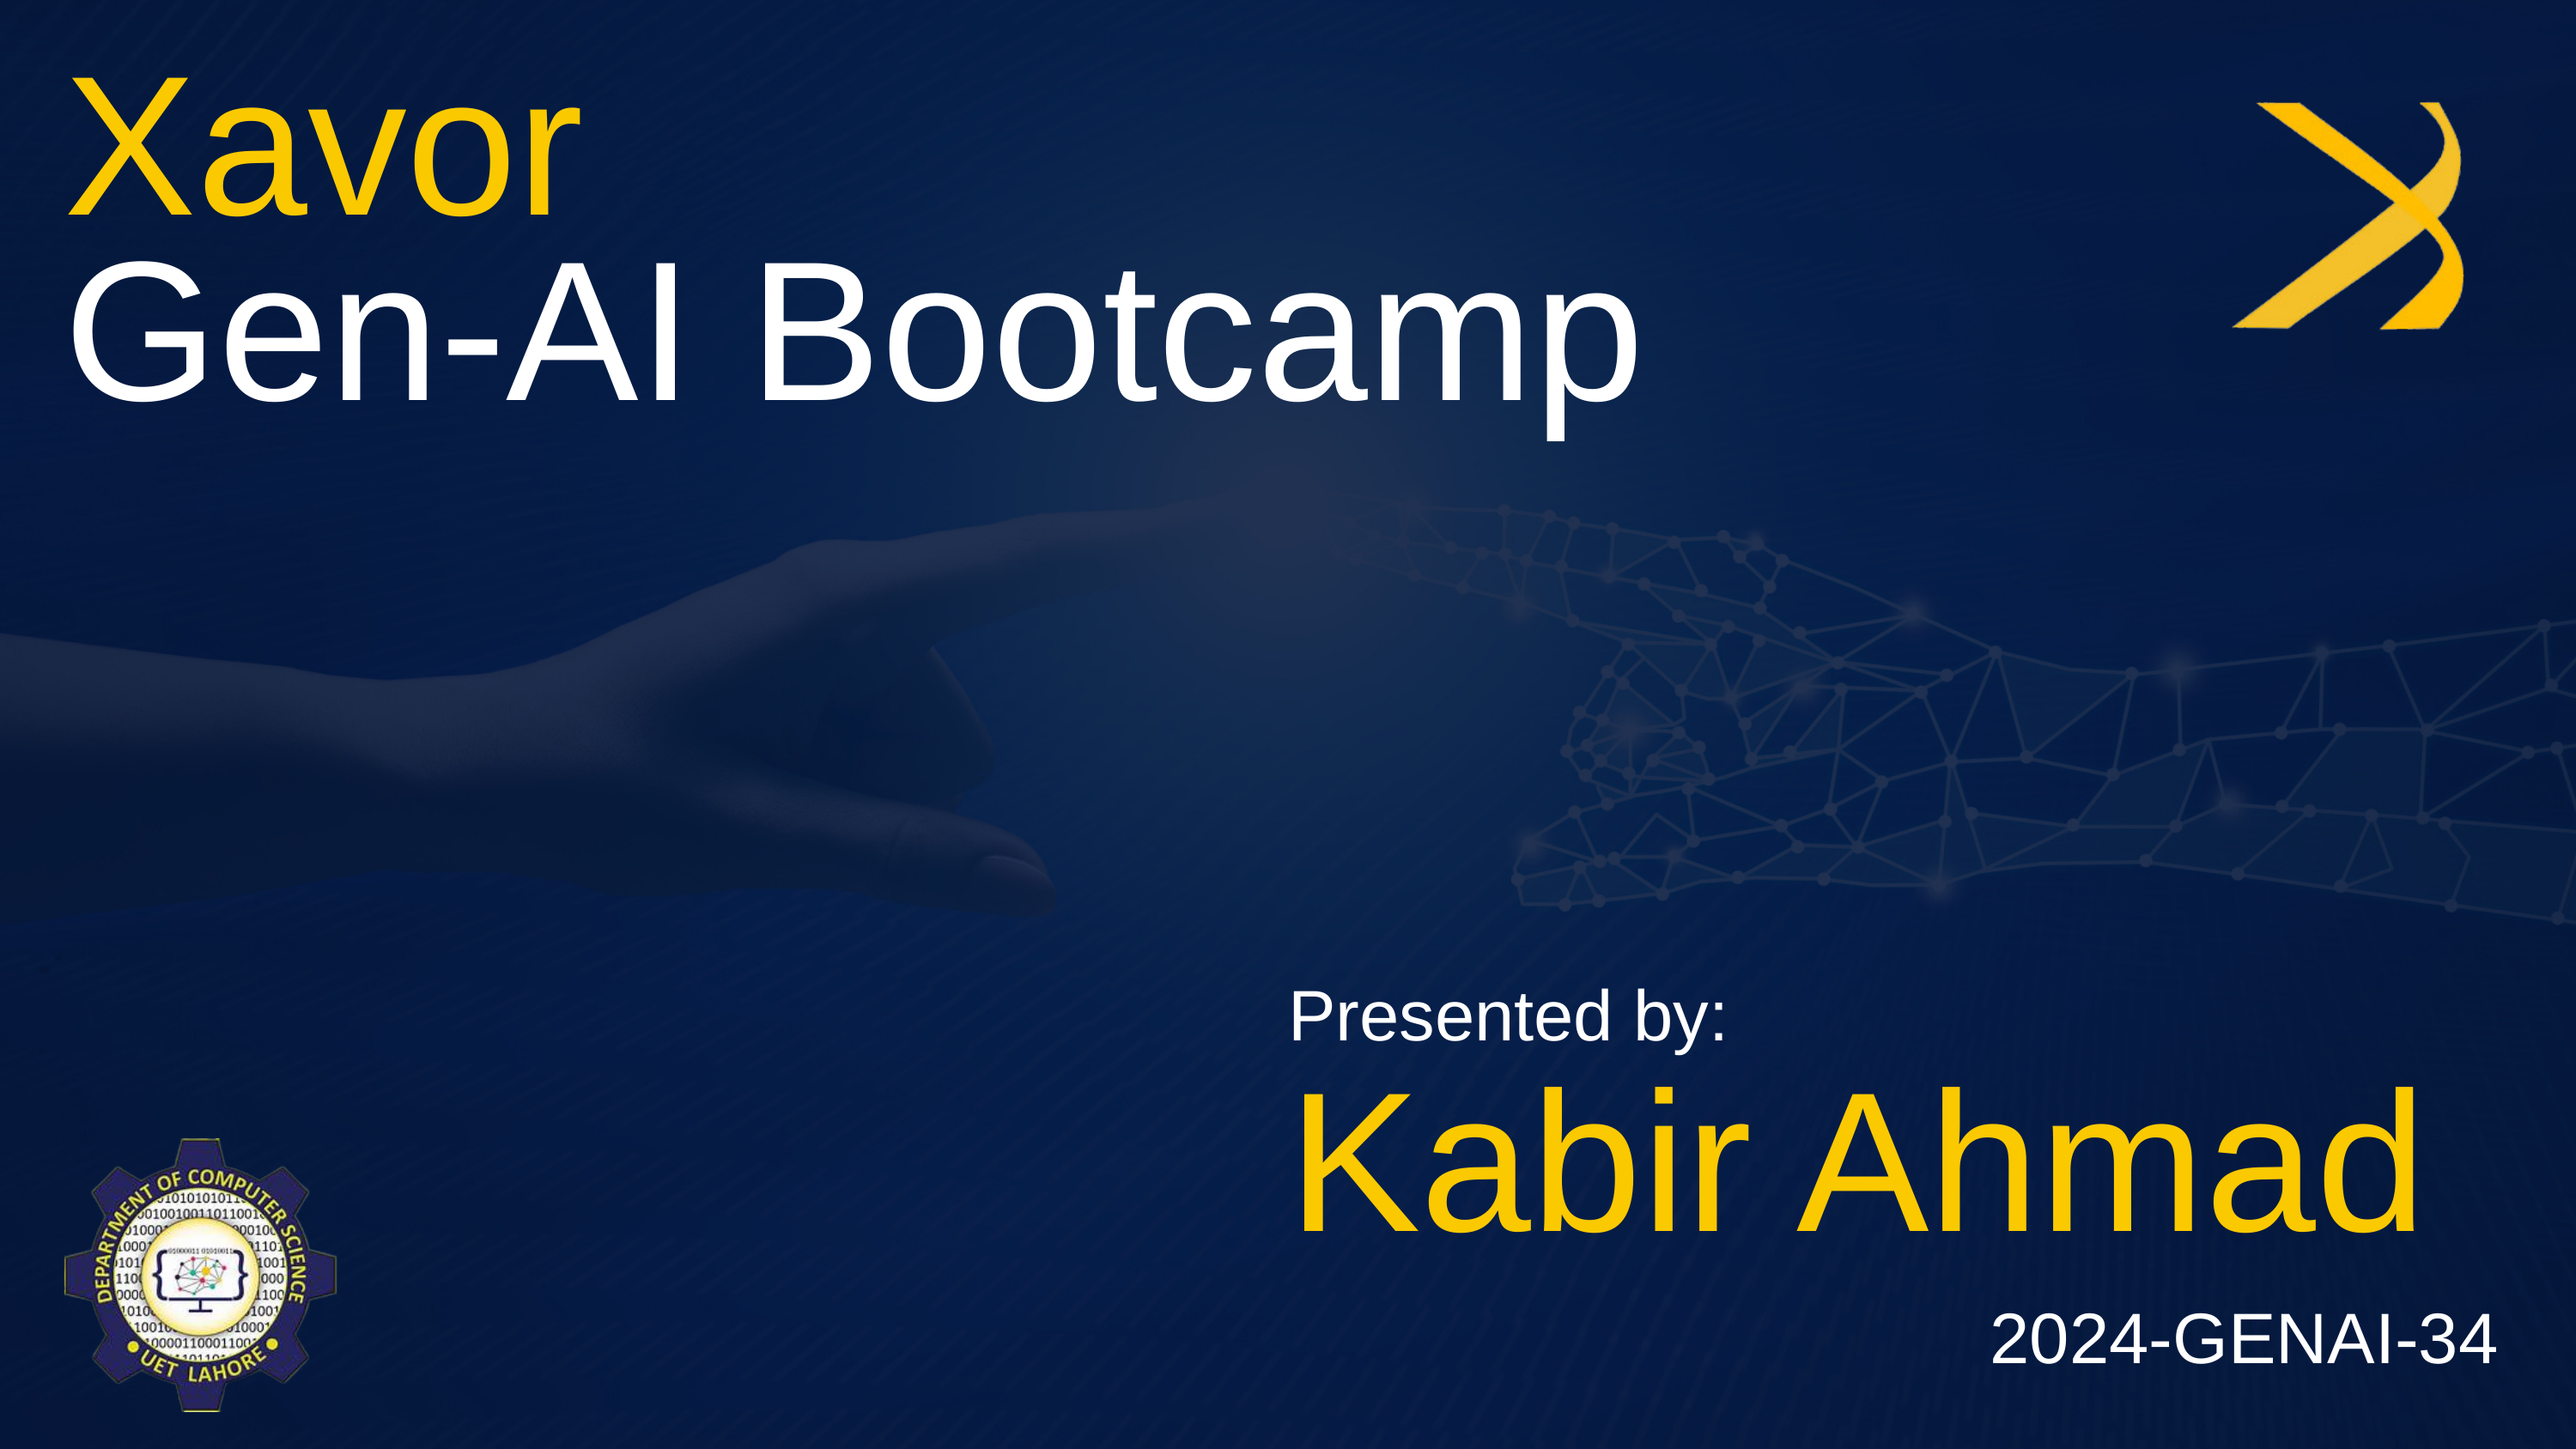

Xavor
Gen-AI Bootcamp

Presented by:
Kabir Ahmad

2024-GENAI-34